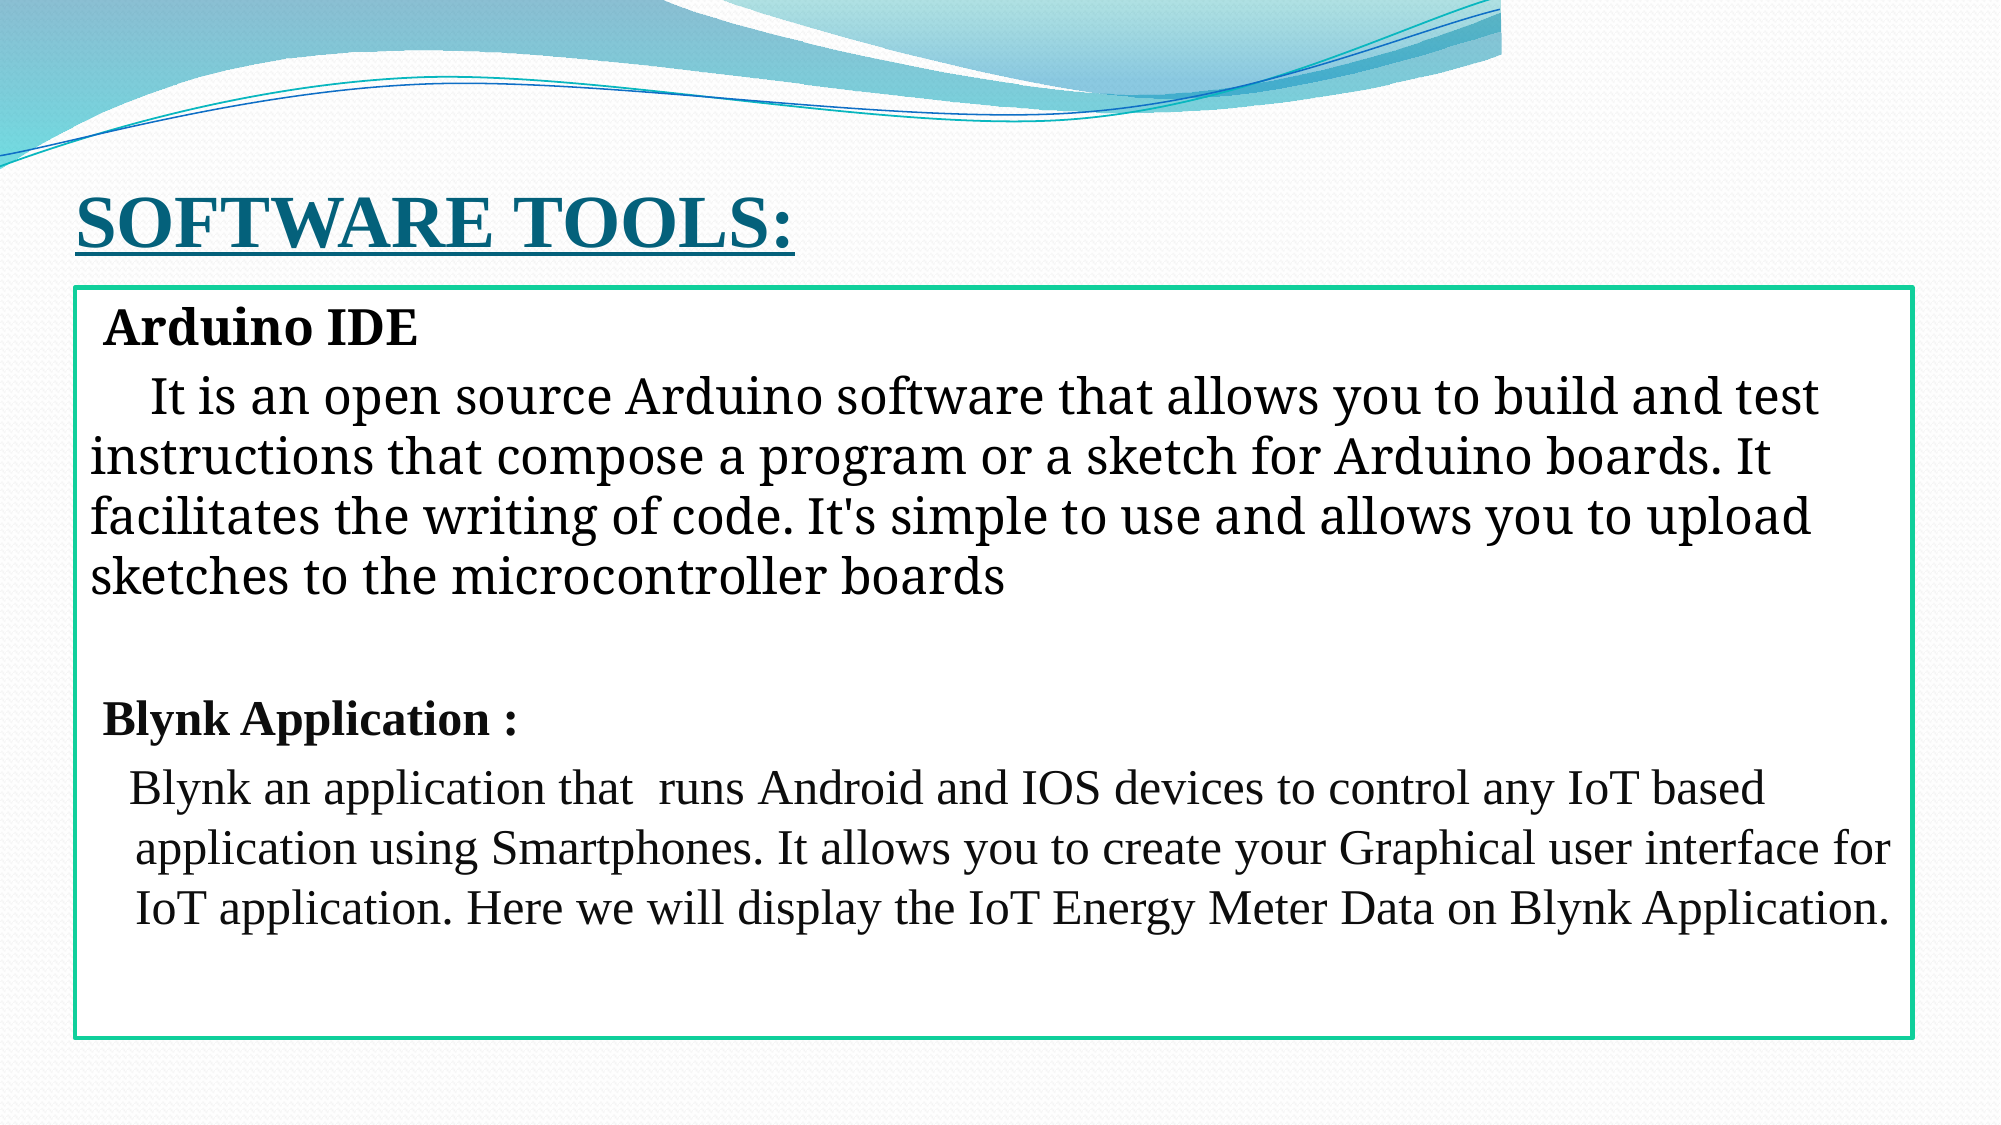

# SOFTWARE TOOLS:
 Arduino IDE
          It is an open source Arduino software that allows you to build and test instructions that compose a program or a sketch for Arduino boards. It facilitates the writing of code. It's simple to use and allows you to upload sketches to the microcontroller boards

 Blynk Application :
   Blynk an application that  runs Android and IOS devices to control any IoT based application using Smartphones. It allows you to create your Graphical user interface for IoT application. Here we will display the IoT Energy Meter Data on Blynk Application.